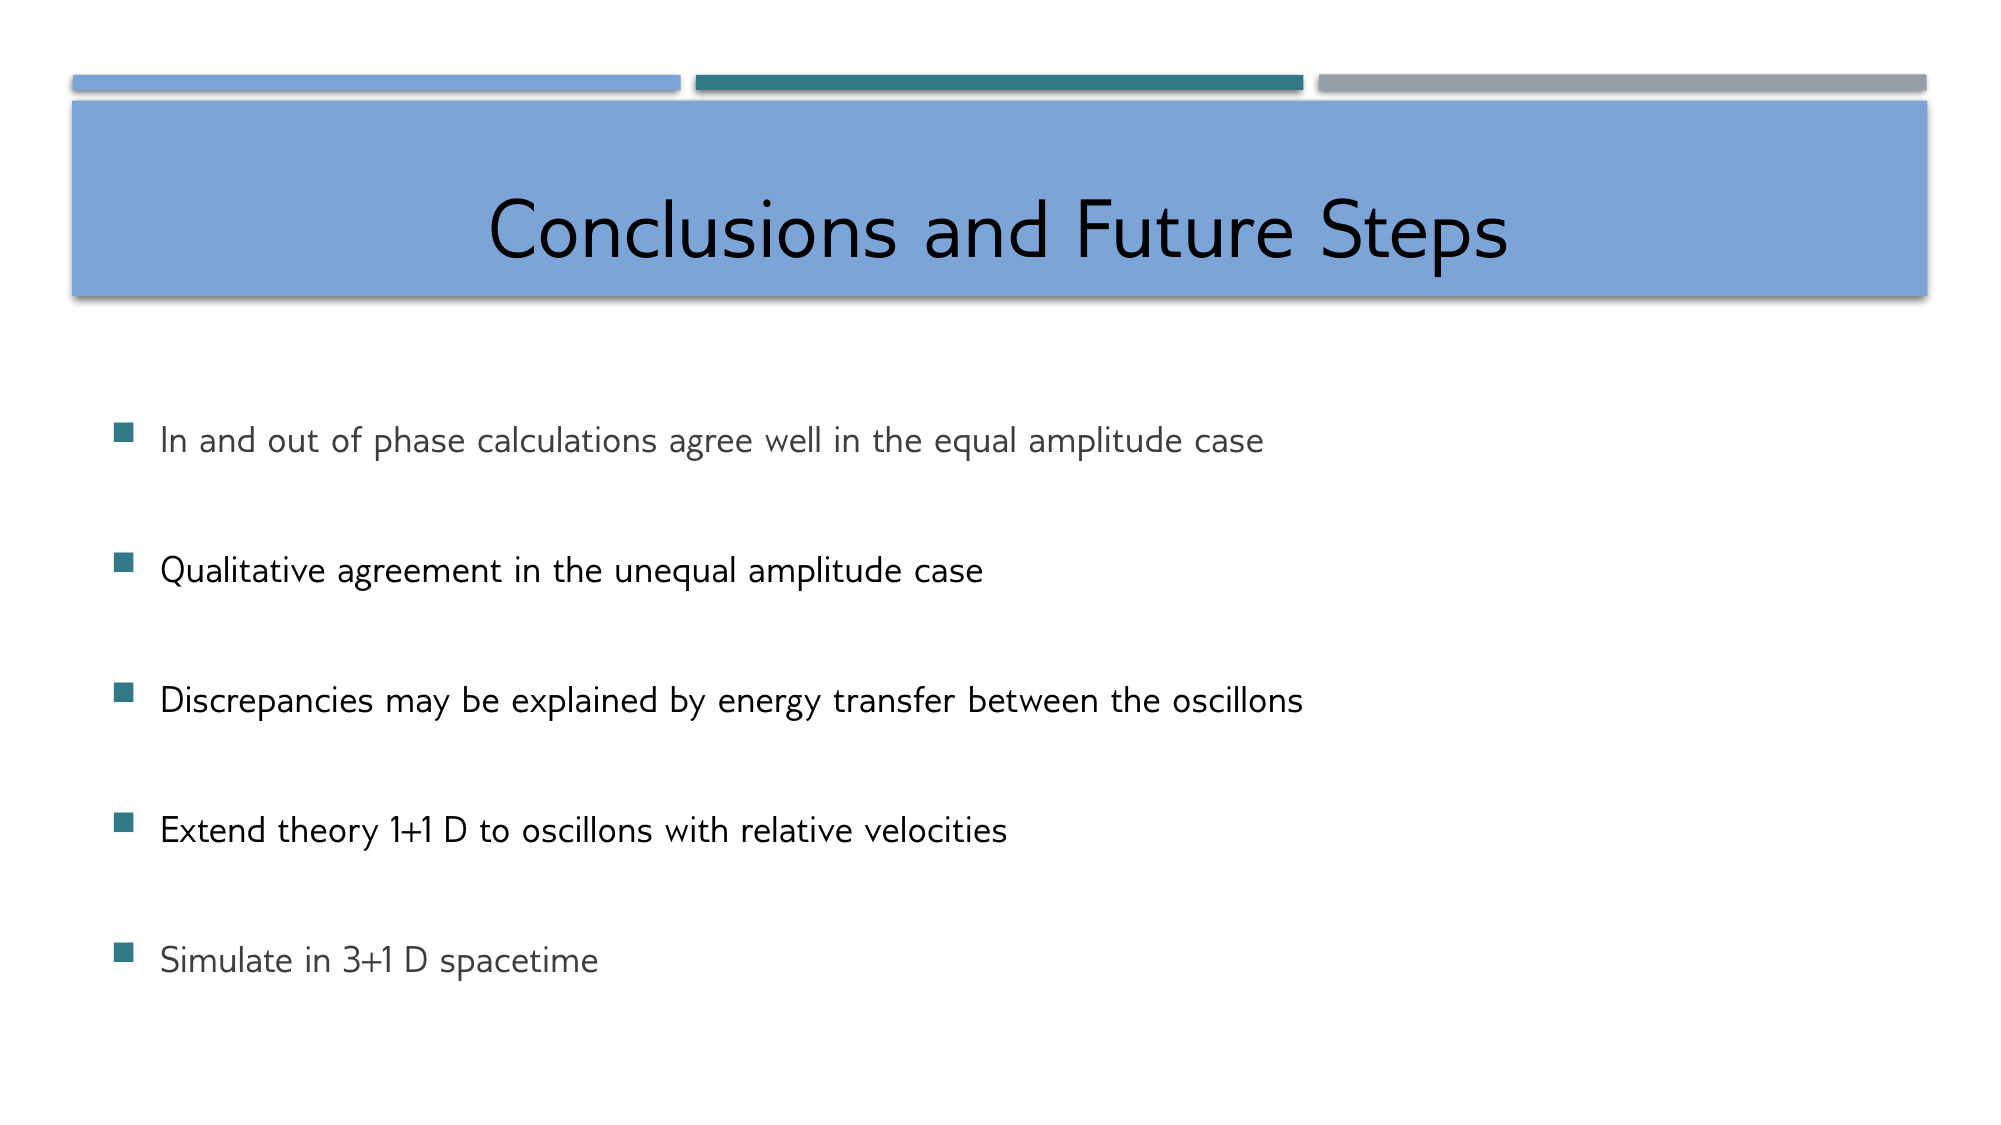

# Conclusions and Future Steps
In and out of phase calculations agree well in the equal amplitude case

Qualitative agreement in the unequal amplitude case

Discrepancies may be explained by energy transfer between the oscillons

Extend theory 1+1 D to oscillons with relative velocities

Simulate in 3+1 D spacetime